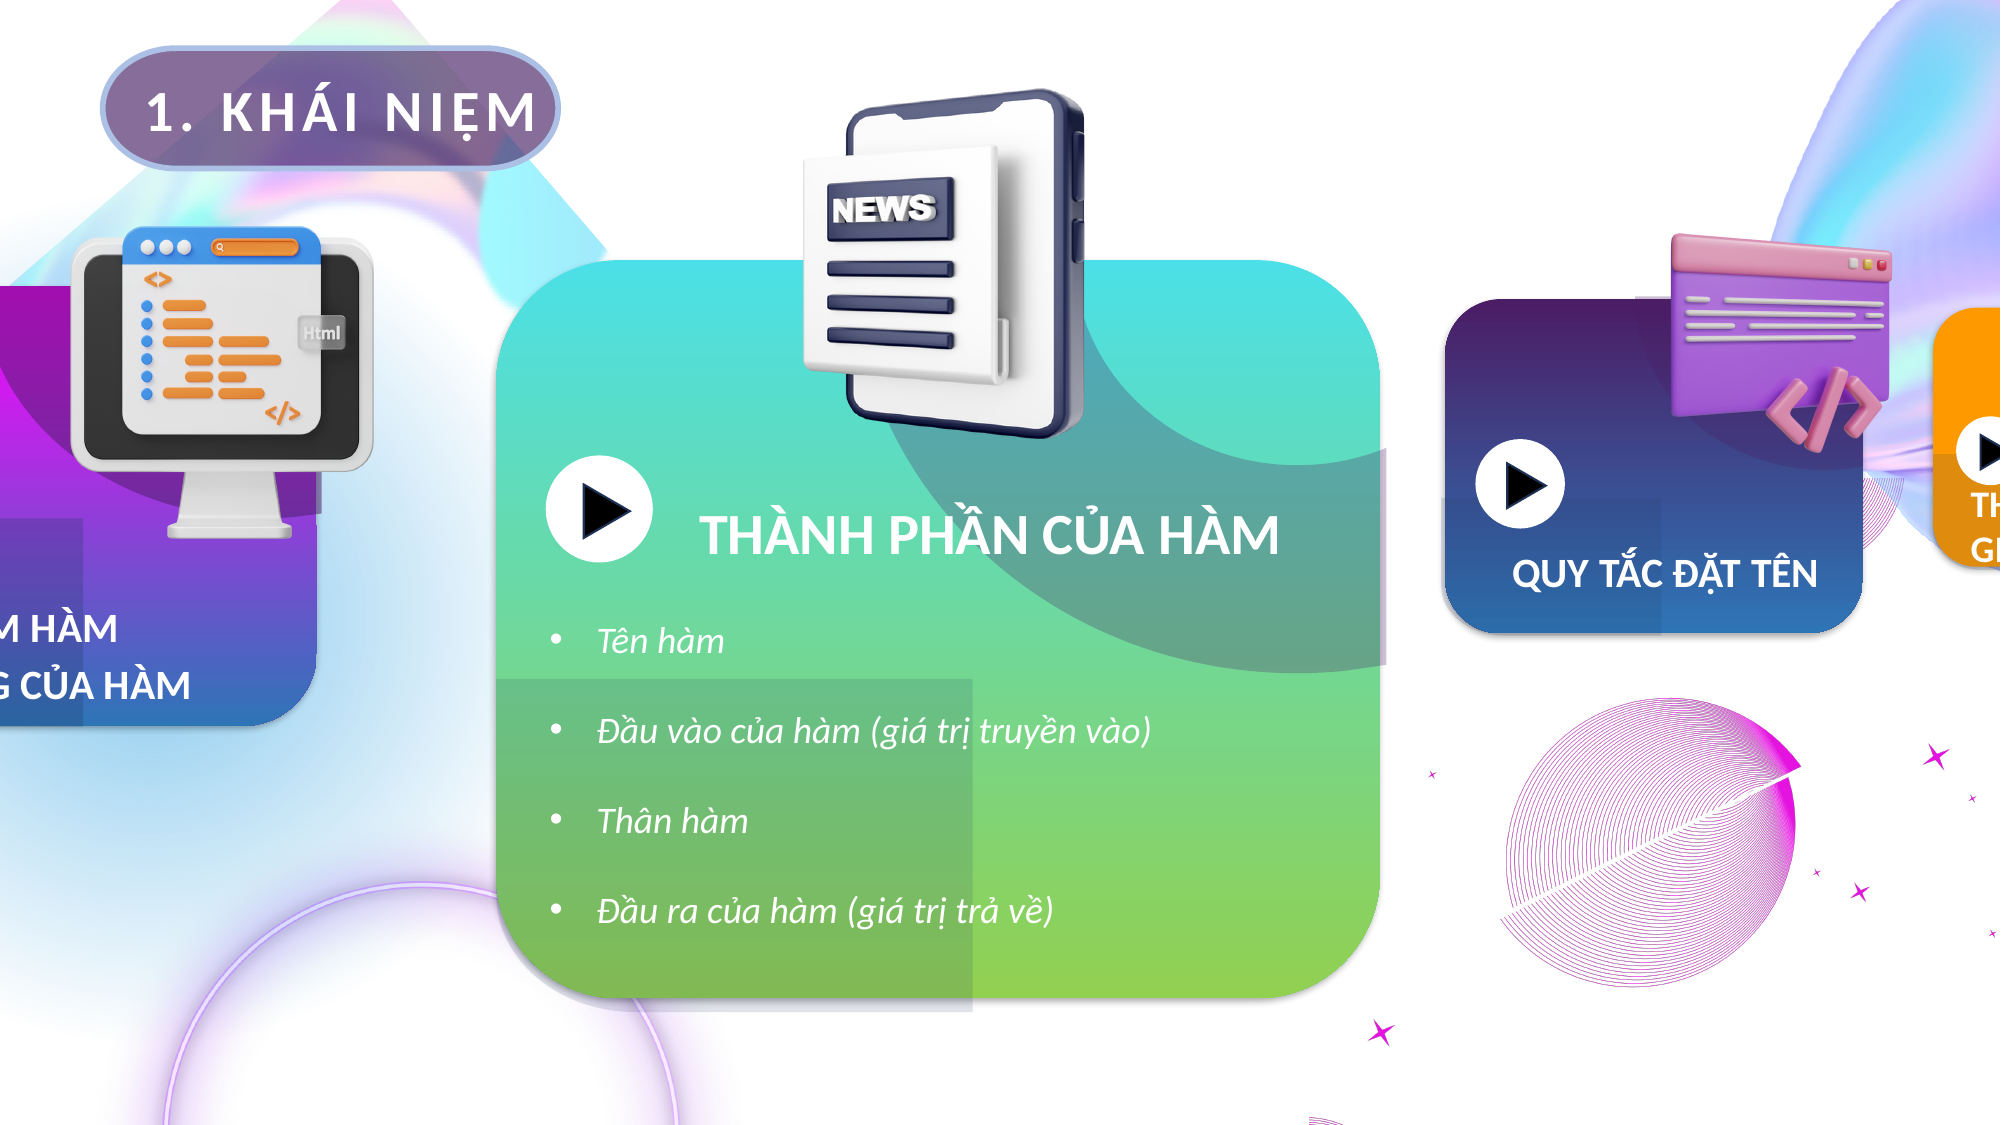

1. KHÁI NIỆM

Ơ

THAM SỐ - ĐỐI SỐ
GIÁ TRỊ TRẢ VỀ

THÀNH PHẦN CỦA HÀM
QUY TẮC ĐẶT TÊN
Tên hàm
Đầu vào của hàm (giá trị truyền vào)
Thân hàm
Đầu ra của hàm (giá trị trả về)
KHÁI NIỆM HÀM
TÁC DỤNG CỦA HÀM